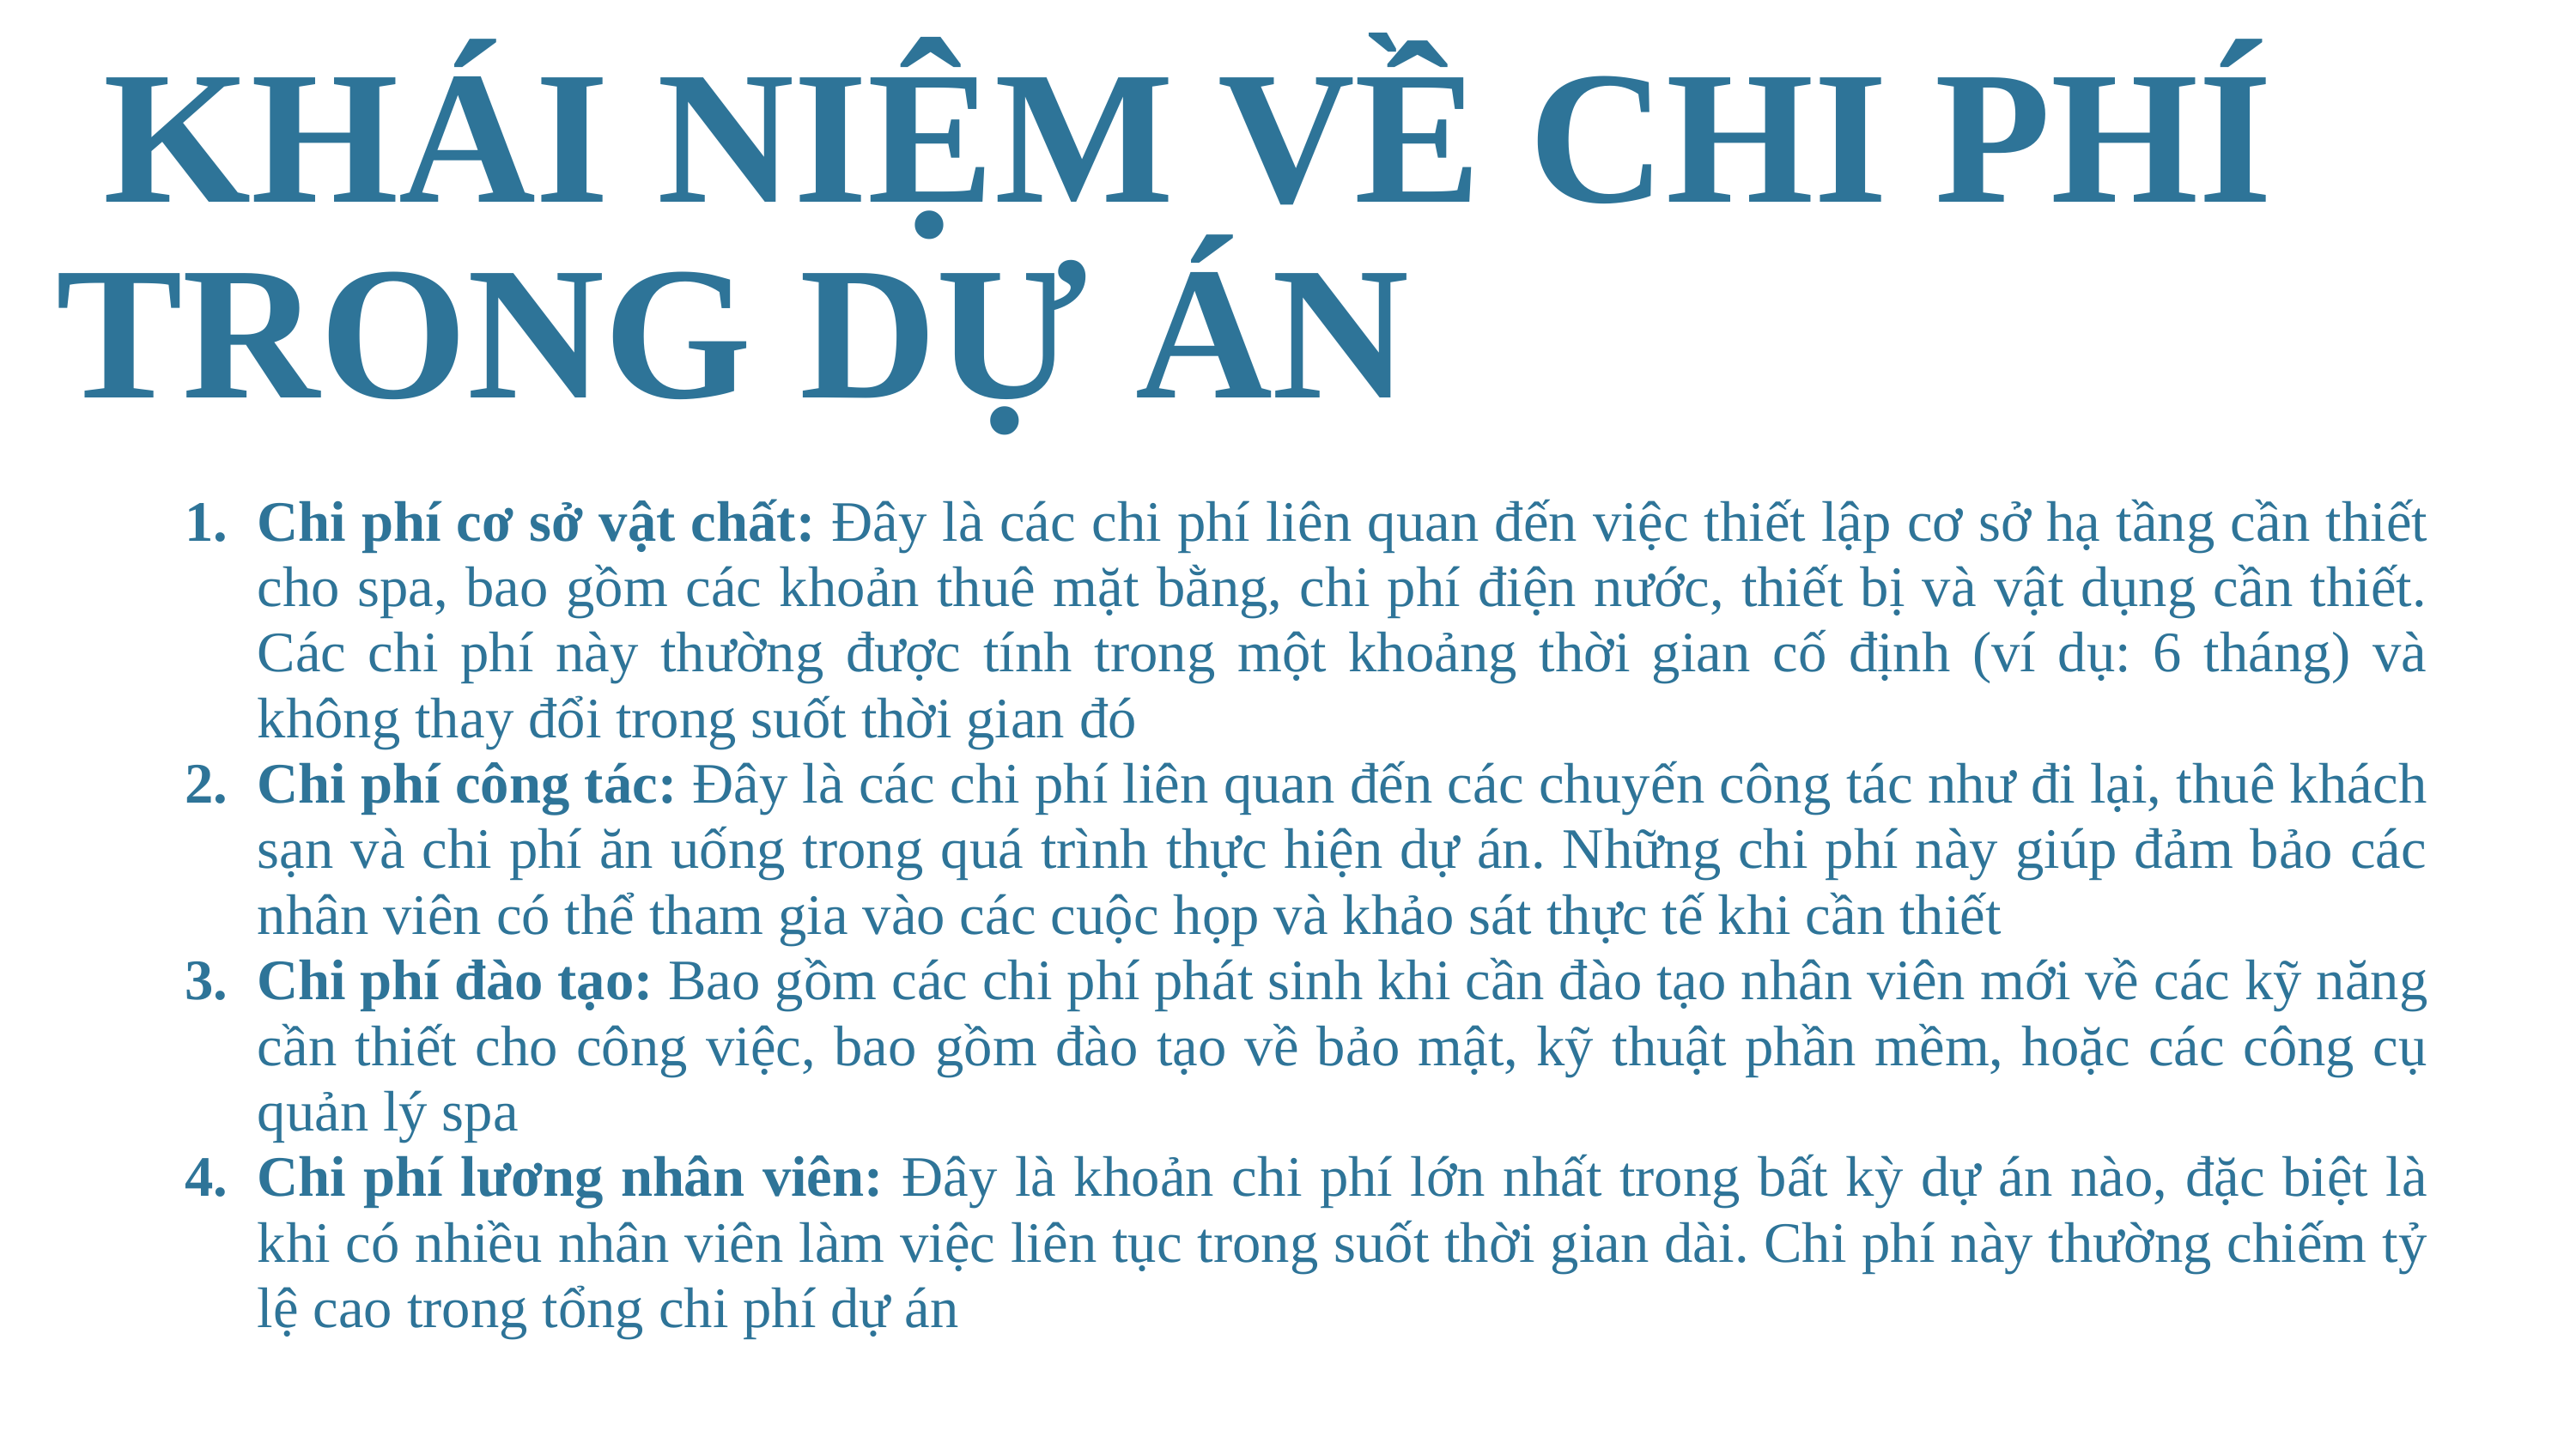

KHÁI NIỆM VỀ CHI PHÍ TRONG DỰ ÁN
Chi phí cơ sở vật chất: Đây là các chi phí liên quan đến việc thiết lập cơ sở hạ tầng cần thiết cho spa, bao gồm các khoản thuê mặt bằng, chi phí điện nước, thiết bị và vật dụng cần thiết. Các chi phí này thường được tính trong một khoảng thời gian cố định (ví dụ: 6 tháng) và không thay đổi trong suốt thời gian đó
Chi phí công tác: Đây là các chi phí liên quan đến các chuyến công tác như đi lại, thuê khách sạn và chi phí ăn uống trong quá trình thực hiện dự án. Những chi phí này giúp đảm bảo các nhân viên có thể tham gia vào các cuộc họp và khảo sát thực tế khi cần thiết
Chi phí đào tạo: Bao gồm các chi phí phát sinh khi cần đào tạo nhân viên mới về các kỹ năng cần thiết cho công việc, bao gồm đào tạo về bảo mật, kỹ thuật phần mềm, hoặc các công cụ quản lý spa
Chi phí lương nhân viên: Đây là khoản chi phí lớn nhất trong bất kỳ dự án nào, đặc biệt là khi có nhiều nhân viên làm việc liên tục trong suốt thời gian dài. Chi phí này thường chiếm tỷ lệ cao trong tổng chi phí dự án